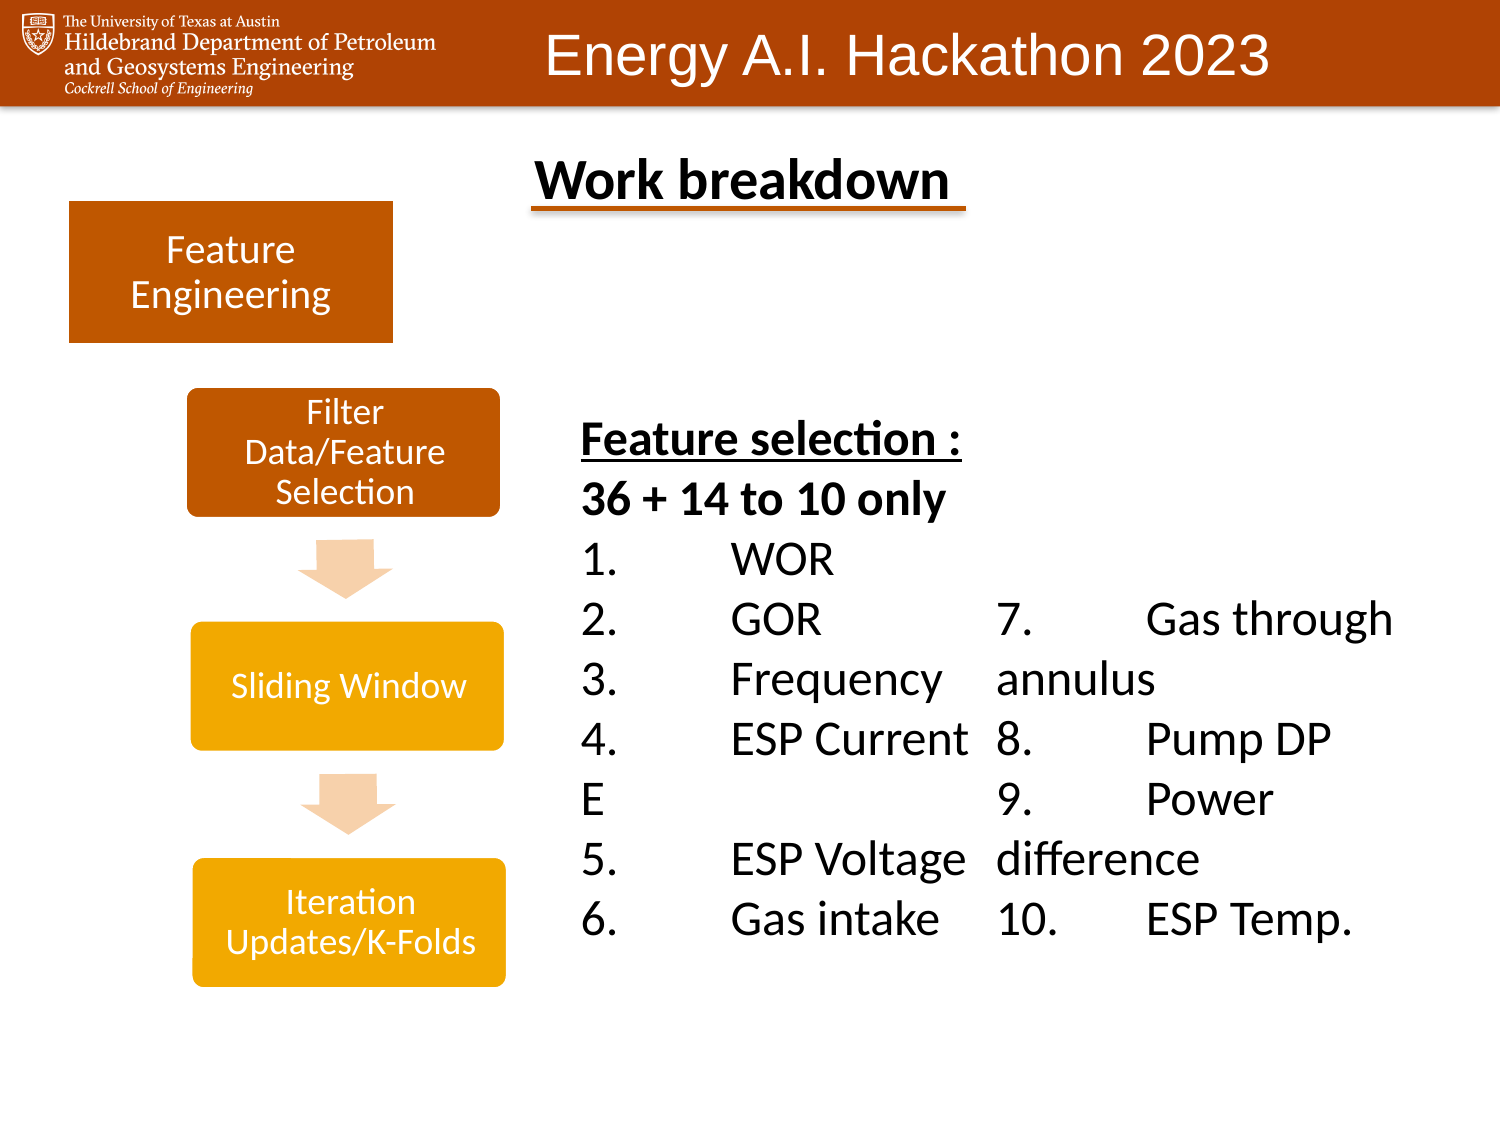

Work breakdown

Feature Engineering
Filter Data/Feature Selection

Sliding Window

Iteration Updates/K-Folds
Feature selection :
36 + 14 to 10 only
1.	WOR
2.	GOR
3.	Frequency
4.	ESP Current E
5.	ESP Voltage
6.	Gas intake

7.	Gas through annulus
8.	Pump DP
9.	Power difference
10.	ESP Temp.